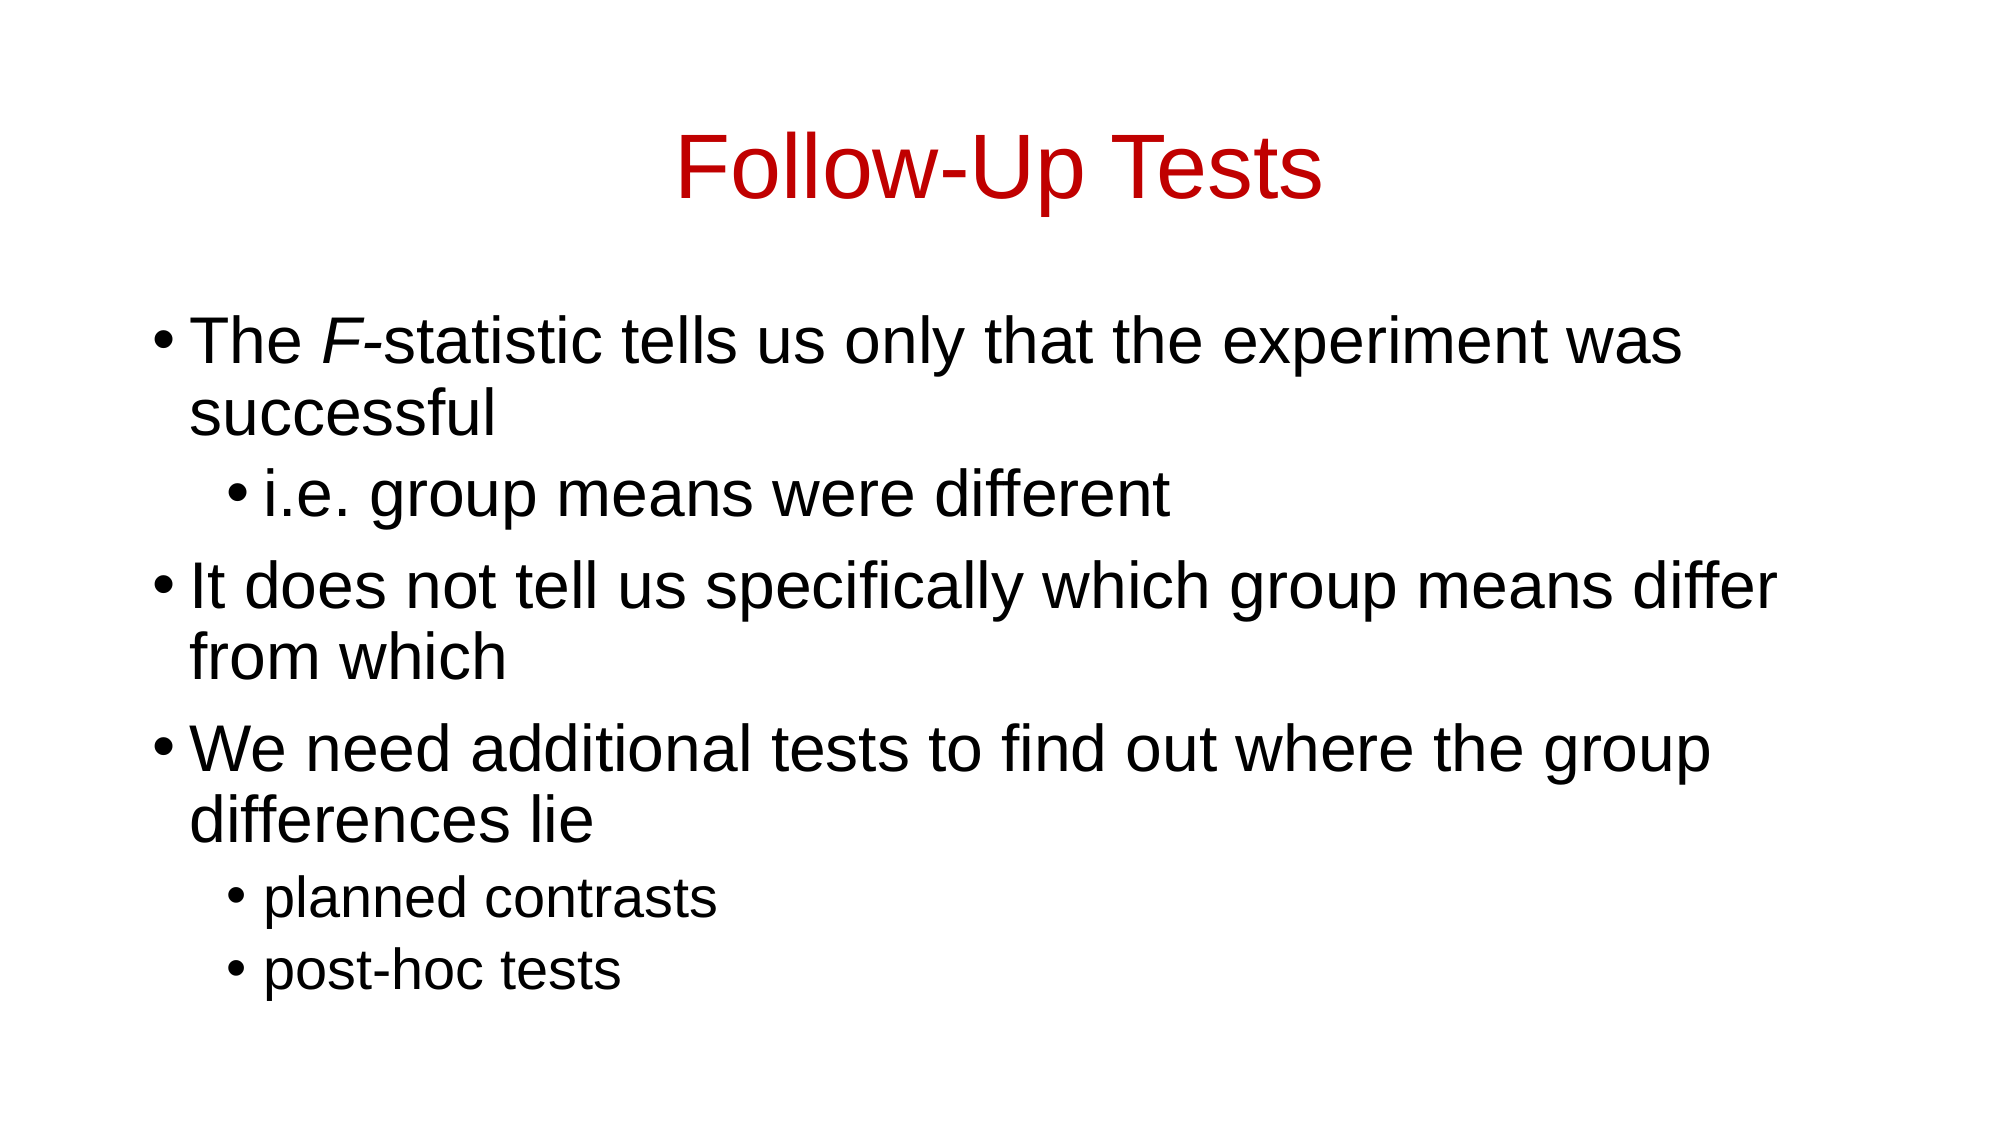

# Follow-Up Tests
The F-statistic tells us only that the experiment was successful
i.e. group means were different
It does not tell us specifically which group means differ from which
We need additional tests to find out where the group differences lie
planned contrasts
post-hoc tests